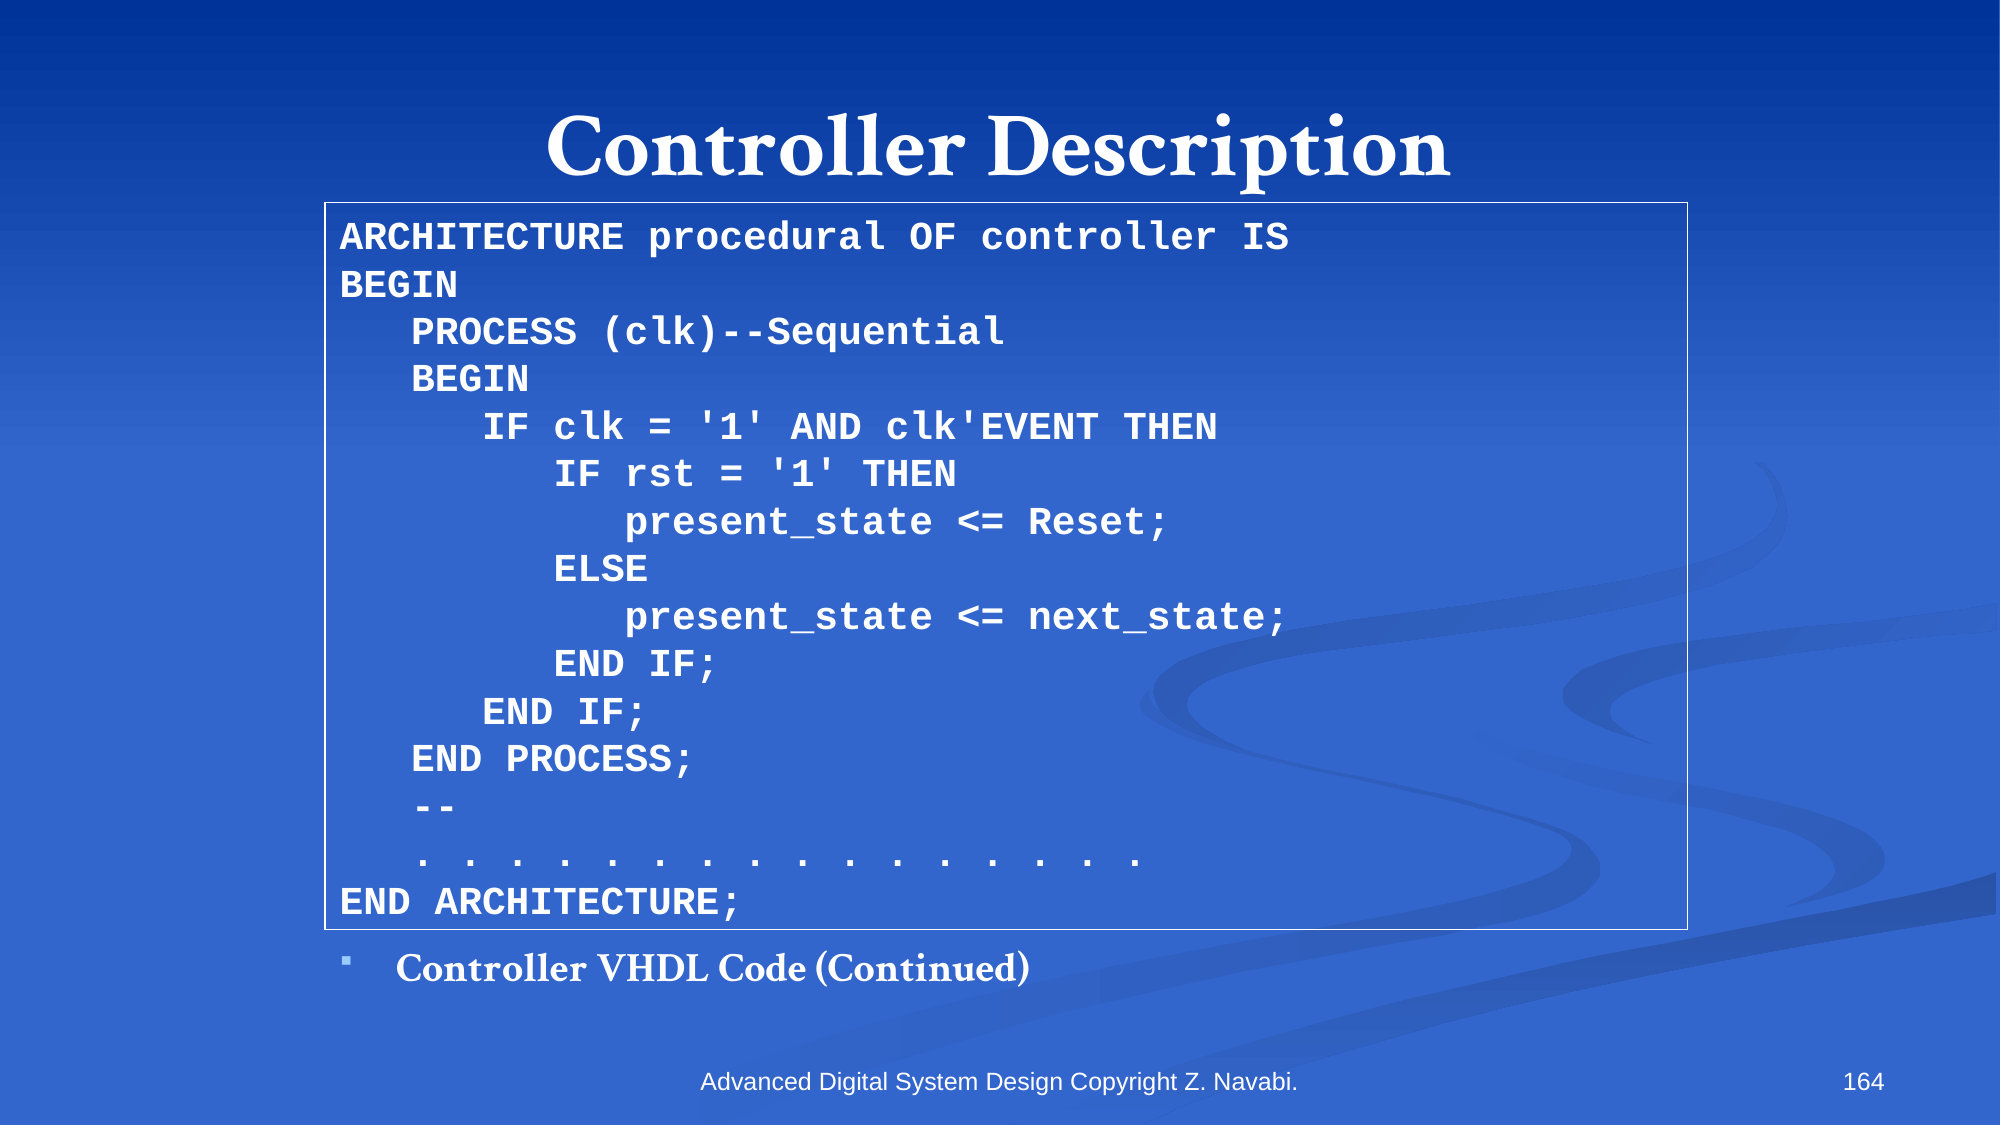

# Controller Description
ARCHITECTURE procedural OF controller IS
BEGIN
   PROCESS (clk)--Sequential
   BEGIN
      IF clk = '1' AND clk'EVENT THEN
         IF rst = '1' THEN
            present_state <= Reset;
         ELSE
            present_state <= next_state;
         END IF;
      END IF;
   END PROCESS;
   --
   . . . . . . . . . . . . . . . .
END ARCHITECTURE;
Controller VHDL Code (Continued)
Advanced Digital System Design Copyright Z. Navabi.
164